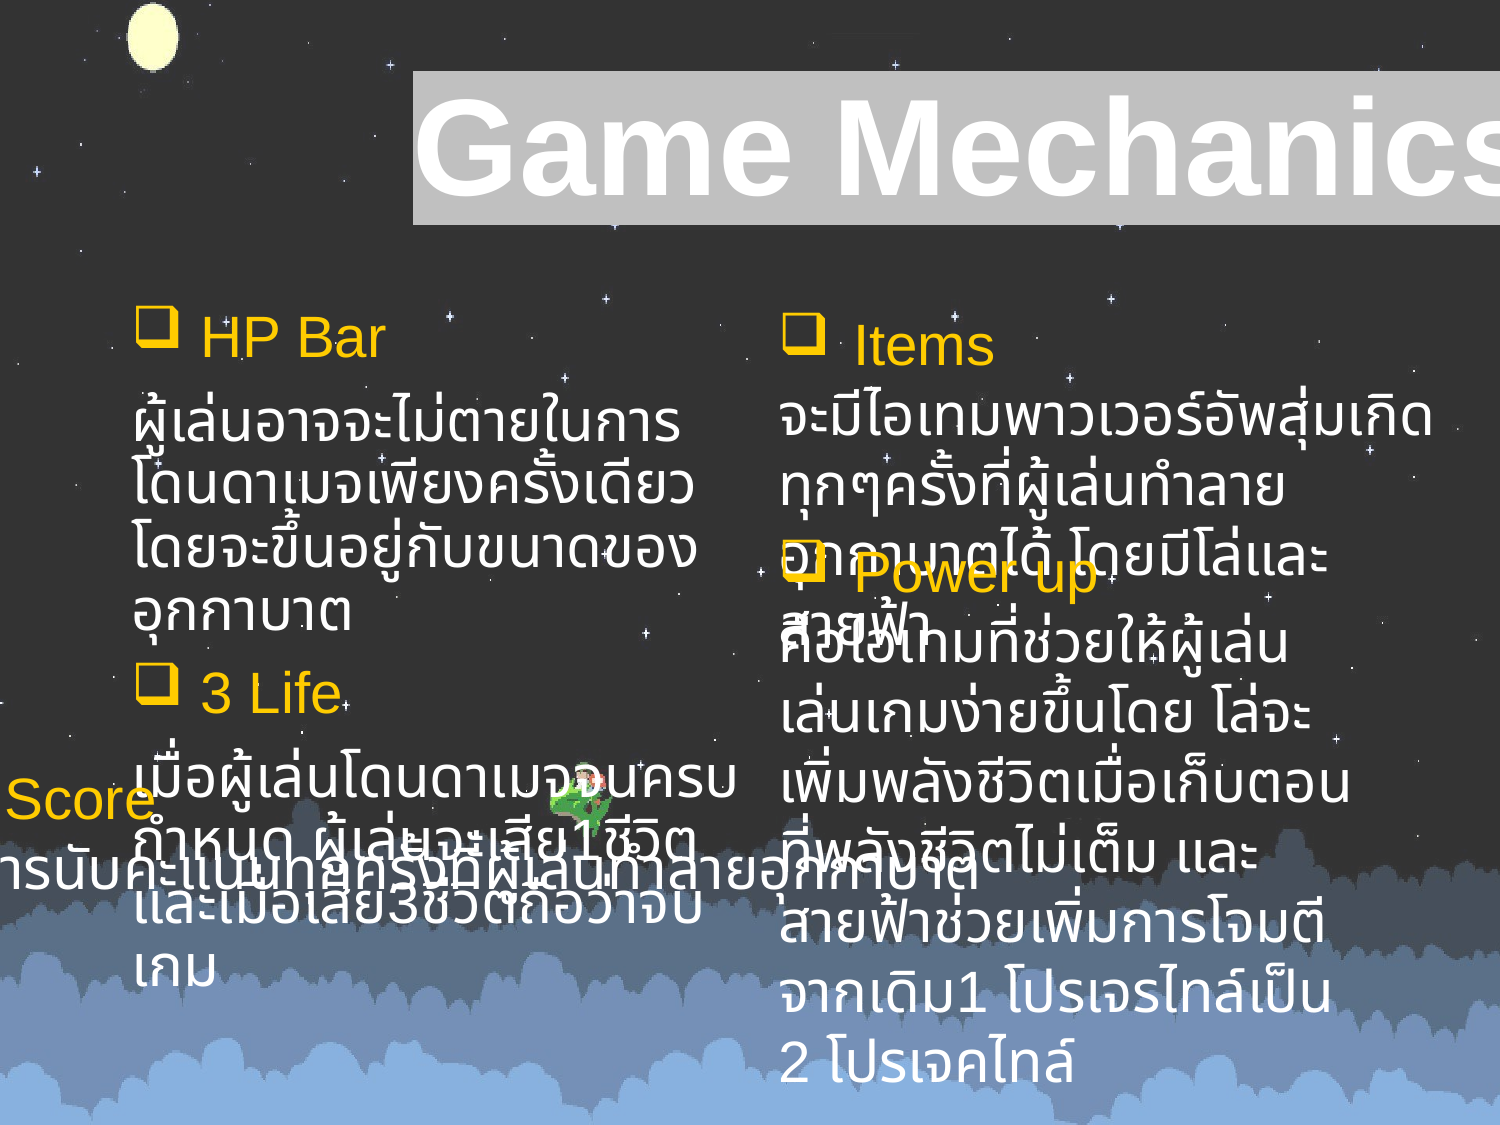

# Game Mechanics
 HP Bar
ผู้เล่นอาจจะไม่ตายในการโดนดาเมจเพียงครั้งเดียว โดยจะขึ้นอยู่กับขนาดของอุกกาบาต
 3 Life
เมื่อผู้เล่นโดนดาเมจจนครบกำหนด ผู้เล่นจะเสีย1ชีวิต และเมื่อเสีย3ชีวิตถือว่าจบเกม

Items
จะมีไอเทมพาวเวอร์อัพสุ่มเกิดทุกๆครั้งที่ผู้เล่นทำลายอุกกาบาตได้ โดยมีโล่และสายฟ้า
Power up
คือไอเทมที่ช่วยให้ผู้เล่นเล่นเกมง่ายขึ้นโดย โล่จะเพิ่มพลังชีวิตเมื่อเก็บตอนที่พลังชีวิตไม่เต็ม และสายฟ้าช่วยเพิ่มการโจมตีจากเดิม1 โปรเจรไทล์เป็น 2 โปรเจคไทล์
Score
มีการนับคะแนนทุกครั้งที่ผู้เล่นทำลายอุกกาบาต